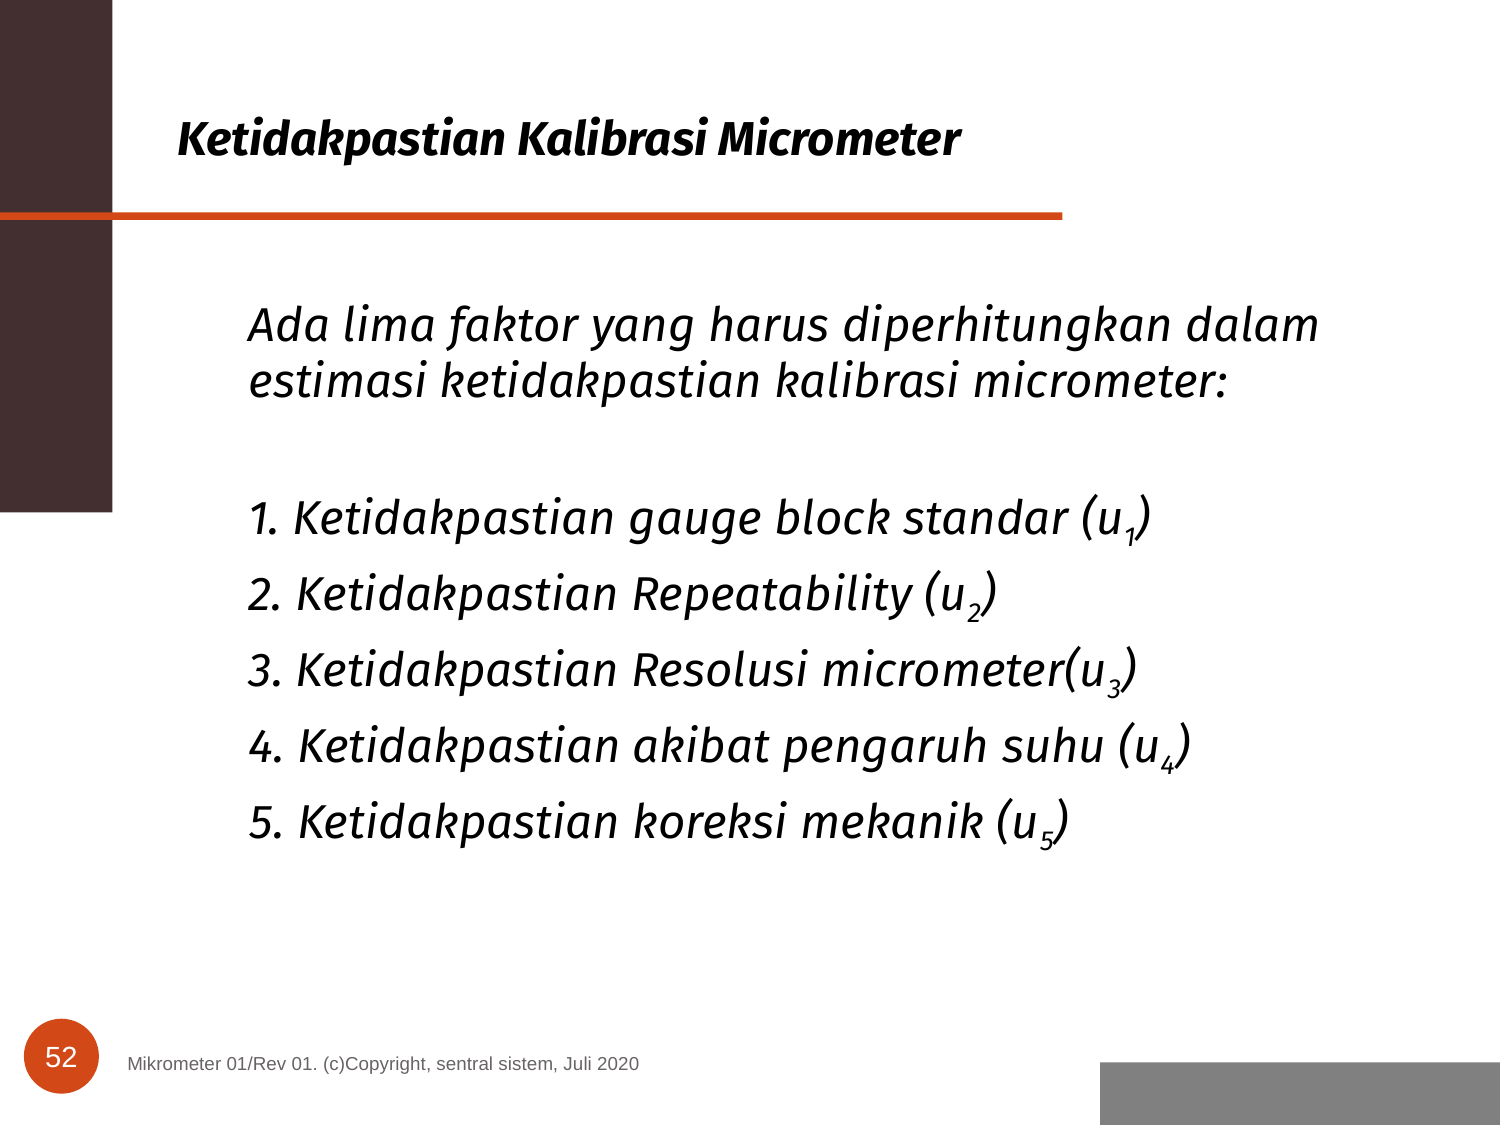

Ketidakpastian Kalibrasi Micrometer

	Ada lima faktor yang harus diperhitungkan dalam estimasi ketidakpastian kalibrasi micrometer:

	1. Ketidakpastian gauge block standar (u1)
	2. Ketidakpastian Repeatability (u2)
	3. Ketidakpastian Resolusi micrometer(u3)
	4. Ketidakpastian akibat pengaruh suhu (u4)
5. Ketidakpastian koreksi mekanik (u5)

52
Mikrometer 01/Rev 01. (c)Copyright, sentral sistem, Juli 2020